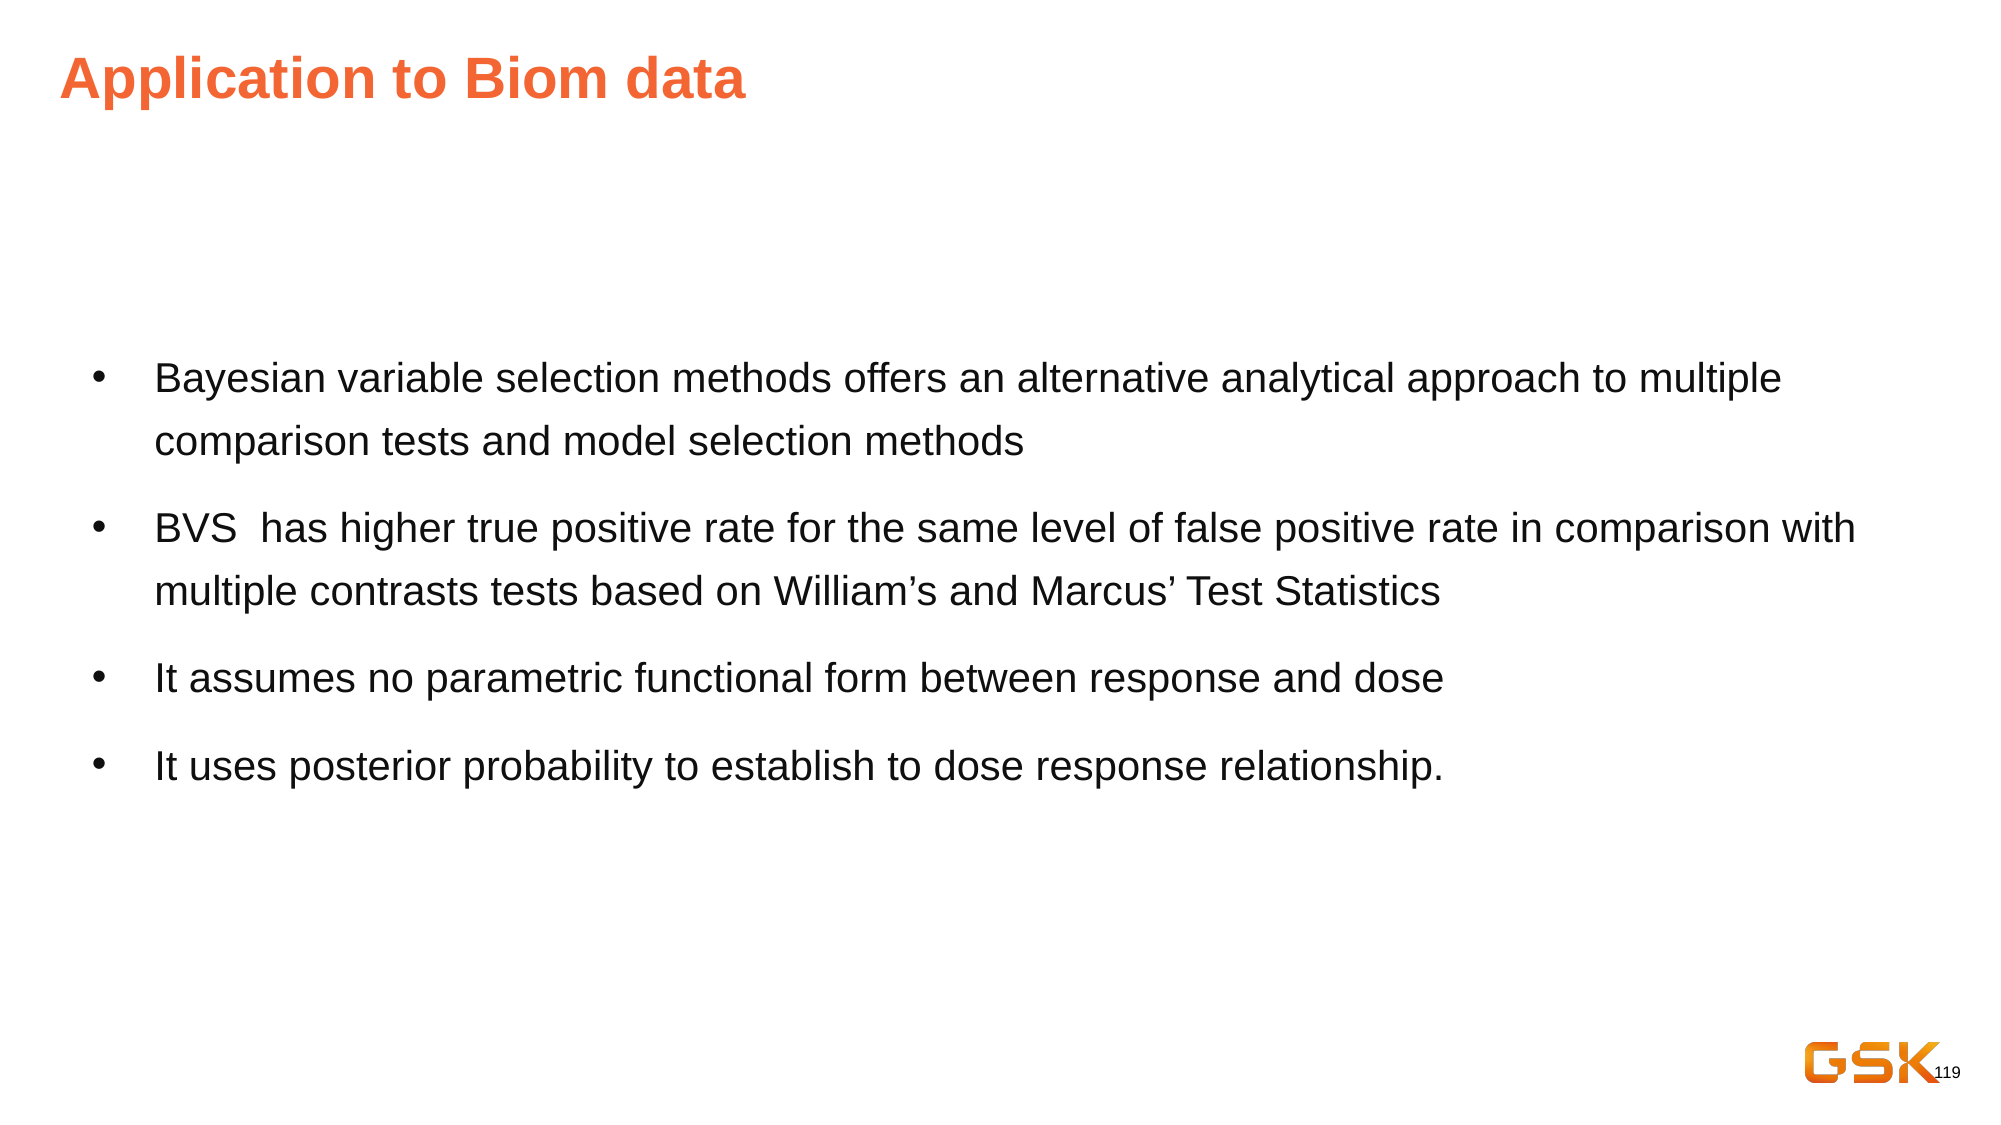

# Application to Biom data
Bayesian variable selection methods offers an alternative analytical approach to multiple comparison tests and model selection methods
BVS  has higher true positive rate for the same level of false positive rate in comparison with  multiple contrasts tests based on William’s and Marcus’ Test Statistics
It assumes no parametric functional form between response and dose
It uses posterior probability to establish to dose response relationship.
119